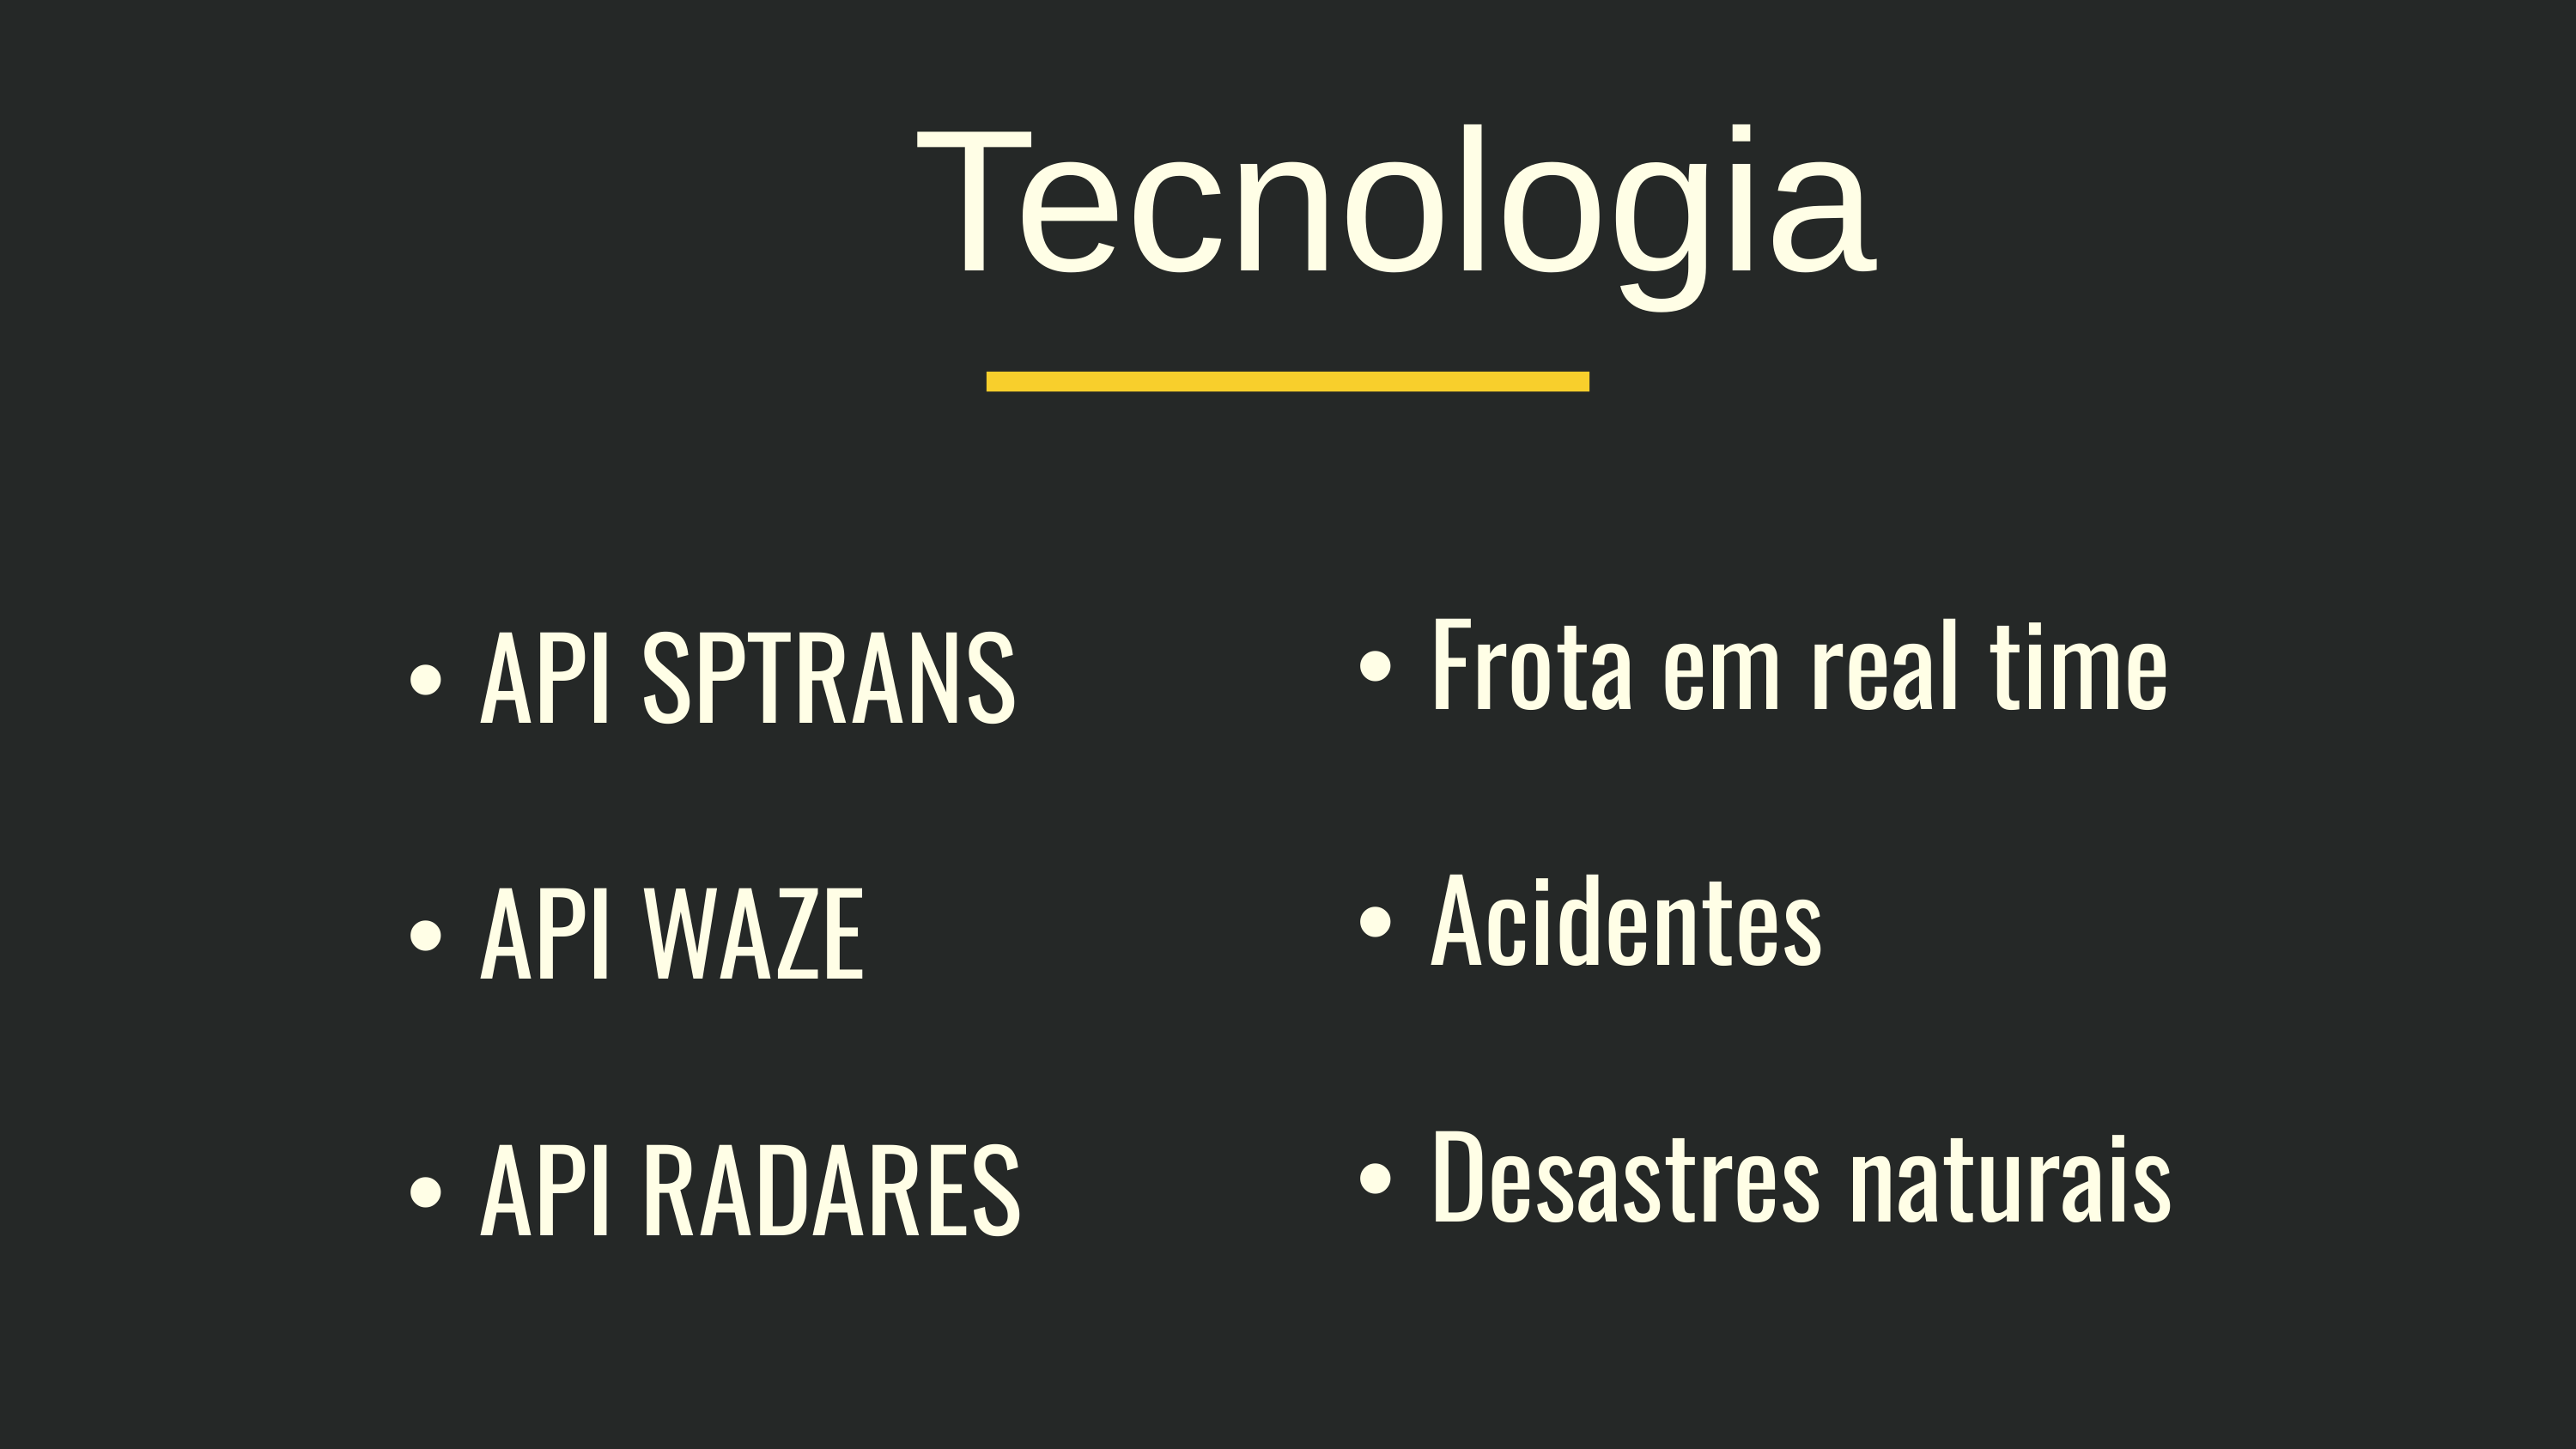

Tecnologia

Frota em real time

Acidentes

Desastres naturais
API SPTRANS

API WAZE

API RADARES